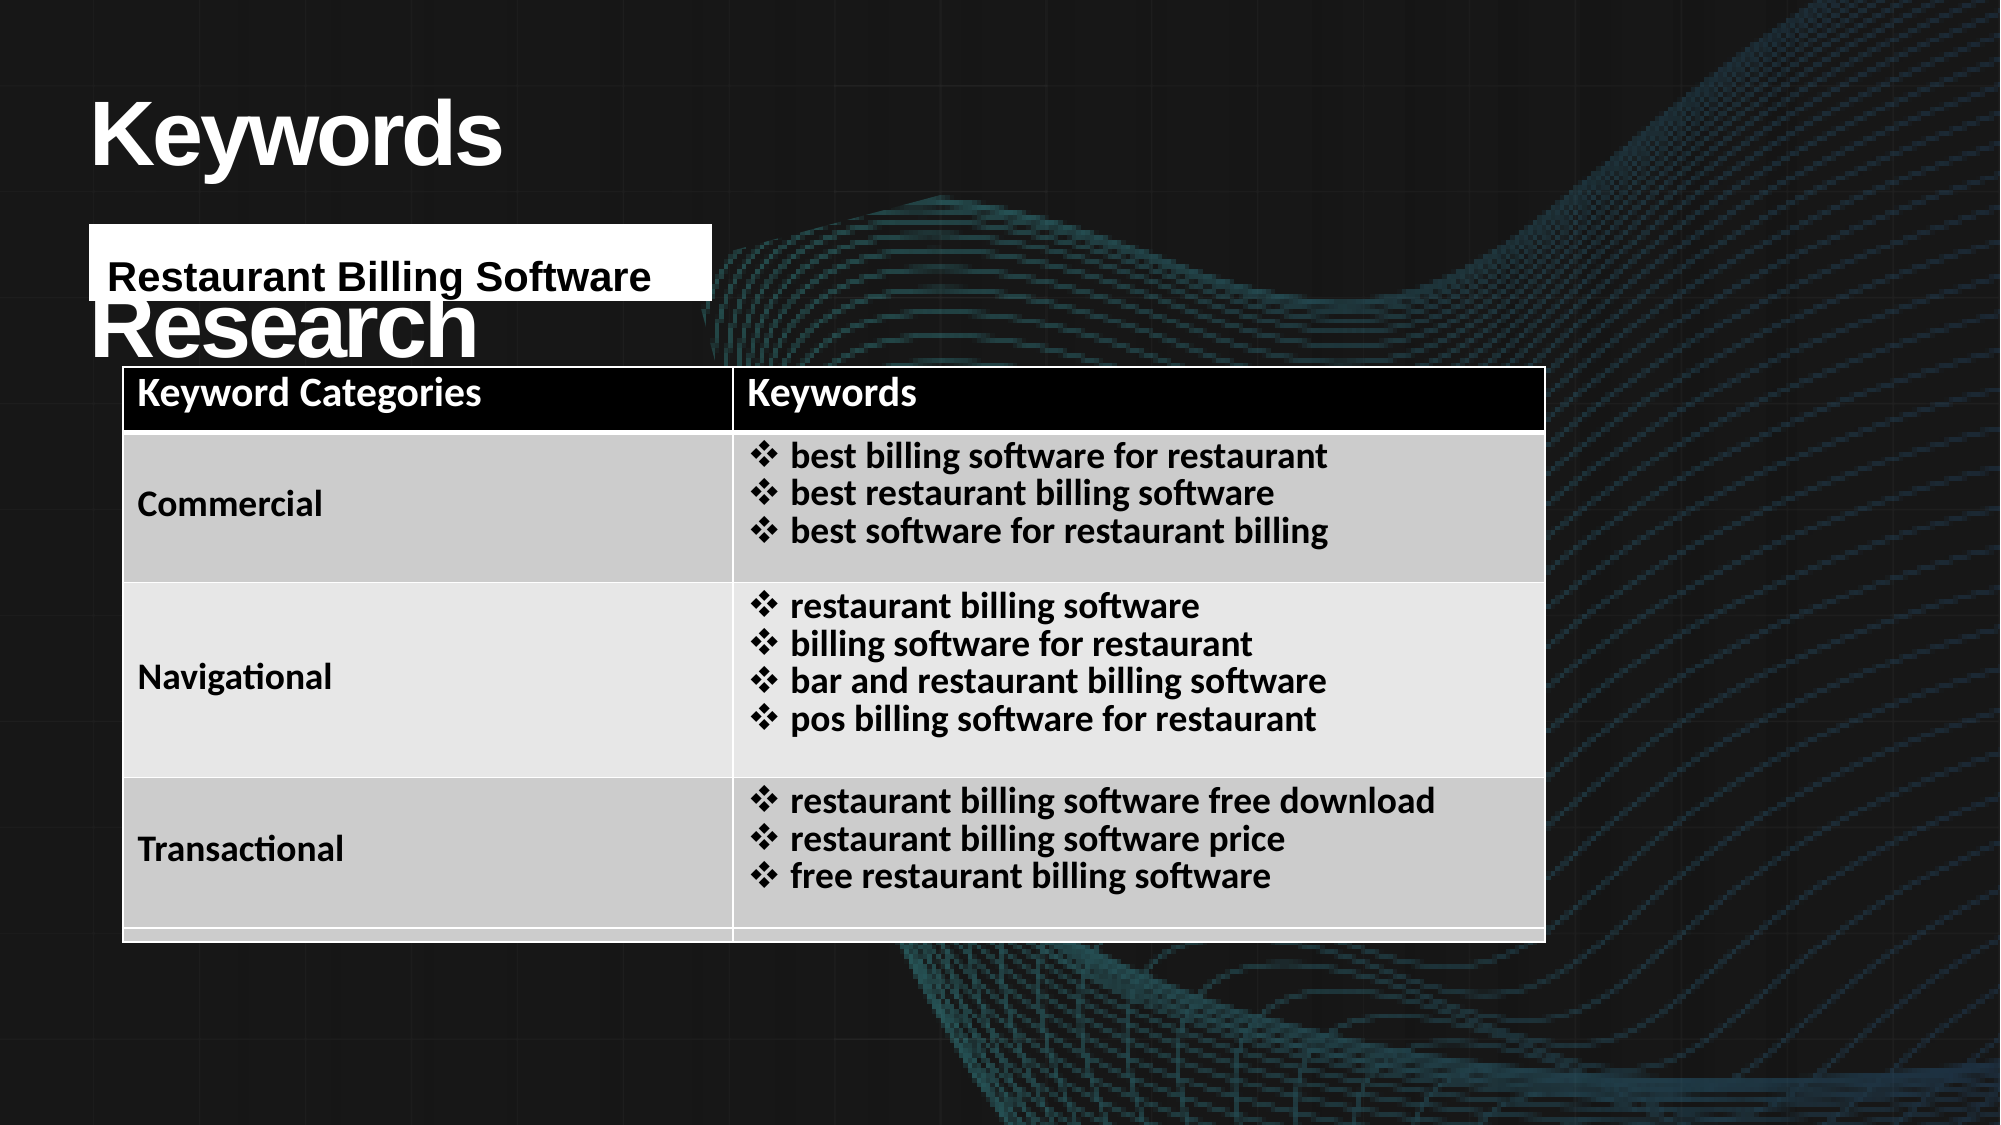

Keywords Research

Restaurant Billing Software
| Keyword Categories | Keywords |
| --- | --- |
| Commercial | best billing software for restaurant best restaurant billing software best software for restaurant billing |
| Navigational | restaurant billing software billing software for restaurant bar and restaurant billing software pos billing software for restaurant |
| Transactional | restaurant billing software free download restaurant billing software price free restaurant billing software |
| Keyword Categories | Keywords |
| --- | --- |
| Commercial | best billing software for restaurant best restaurant billing software best software for restaurant billing |
| Navigational | restaurant billing software billing software for restaurant bar and restaurant billing software pos billing software for restaurant |
| Transactional | restaurant billing software free download restaurant billing software price free restaurant billing software |